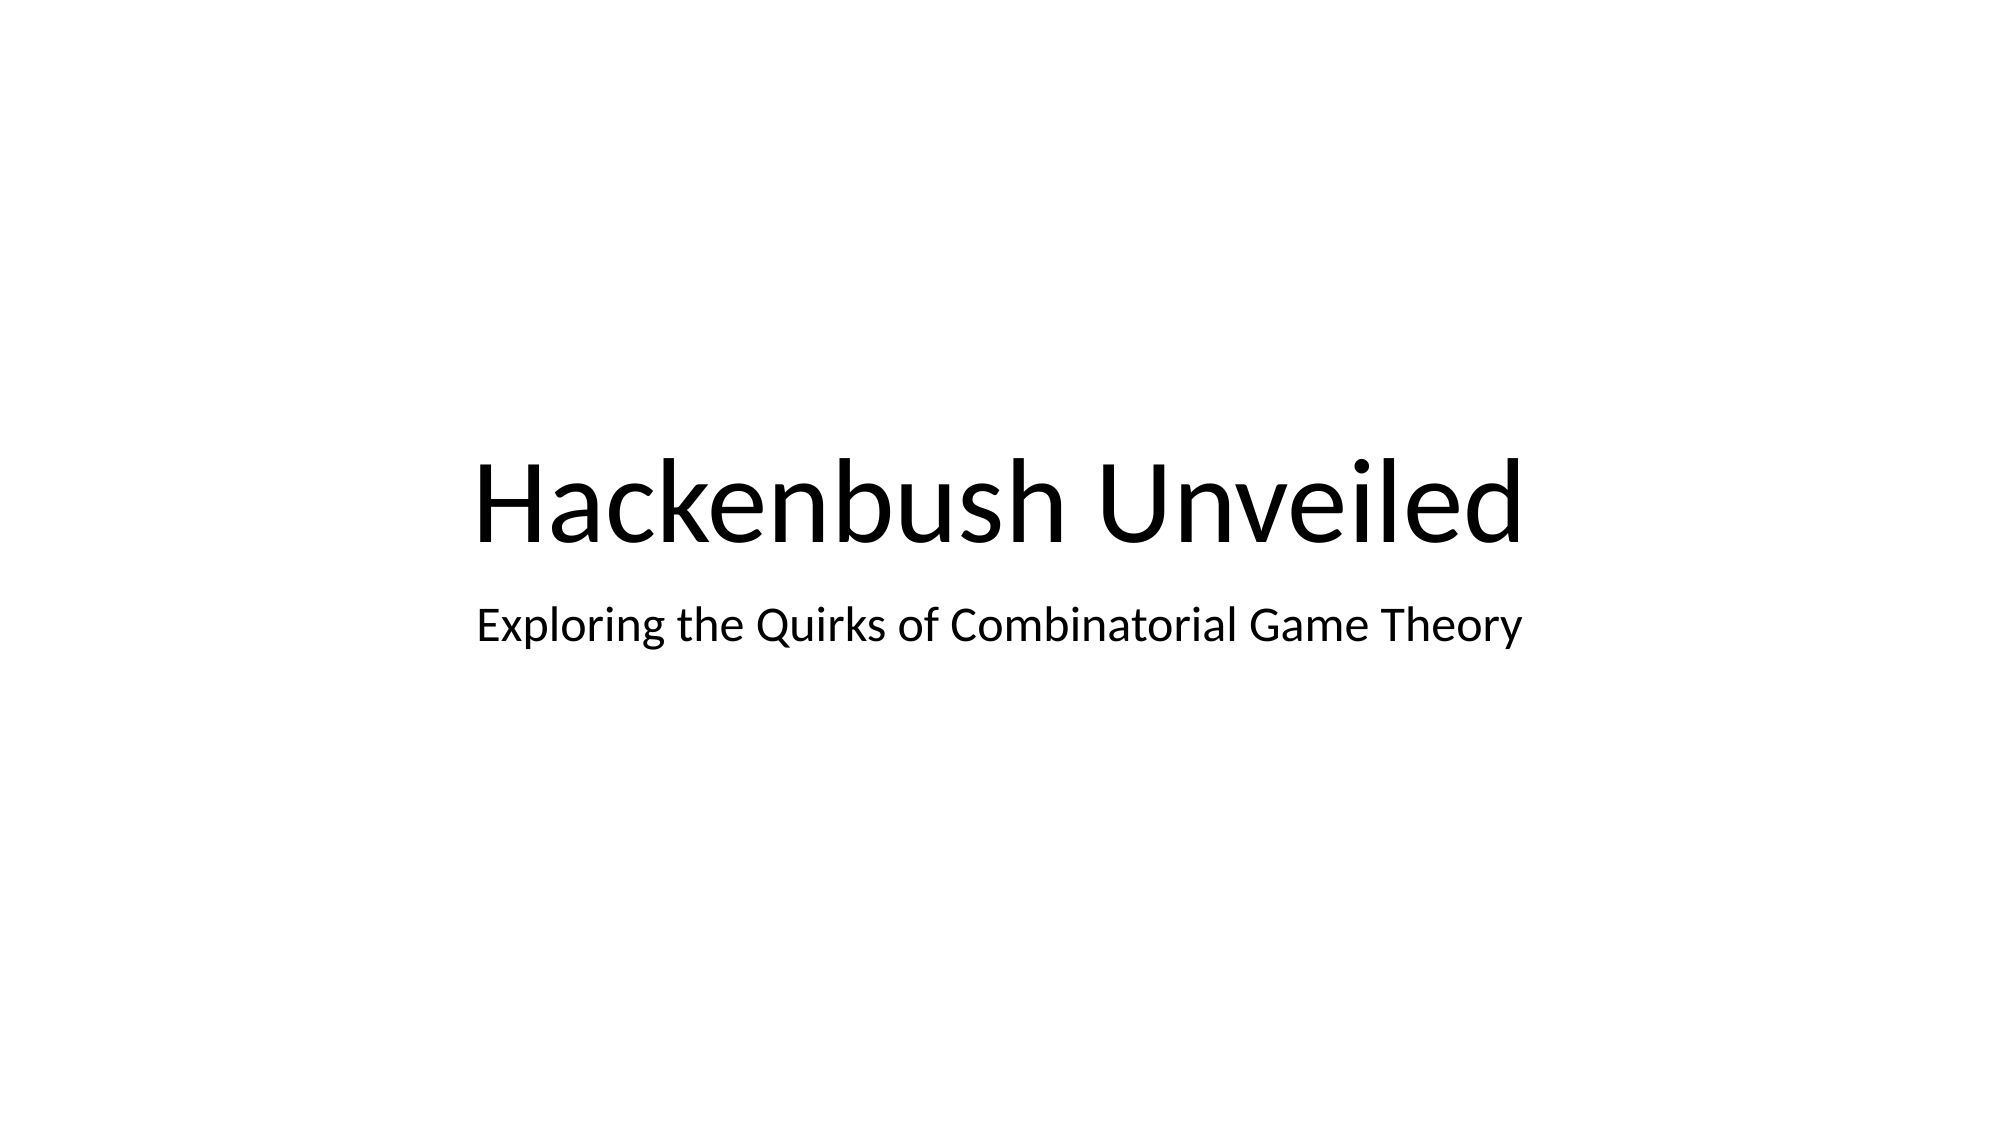

# Hackenbush Unveiled
Exploring the Quirks of Combinatorial Game Theory